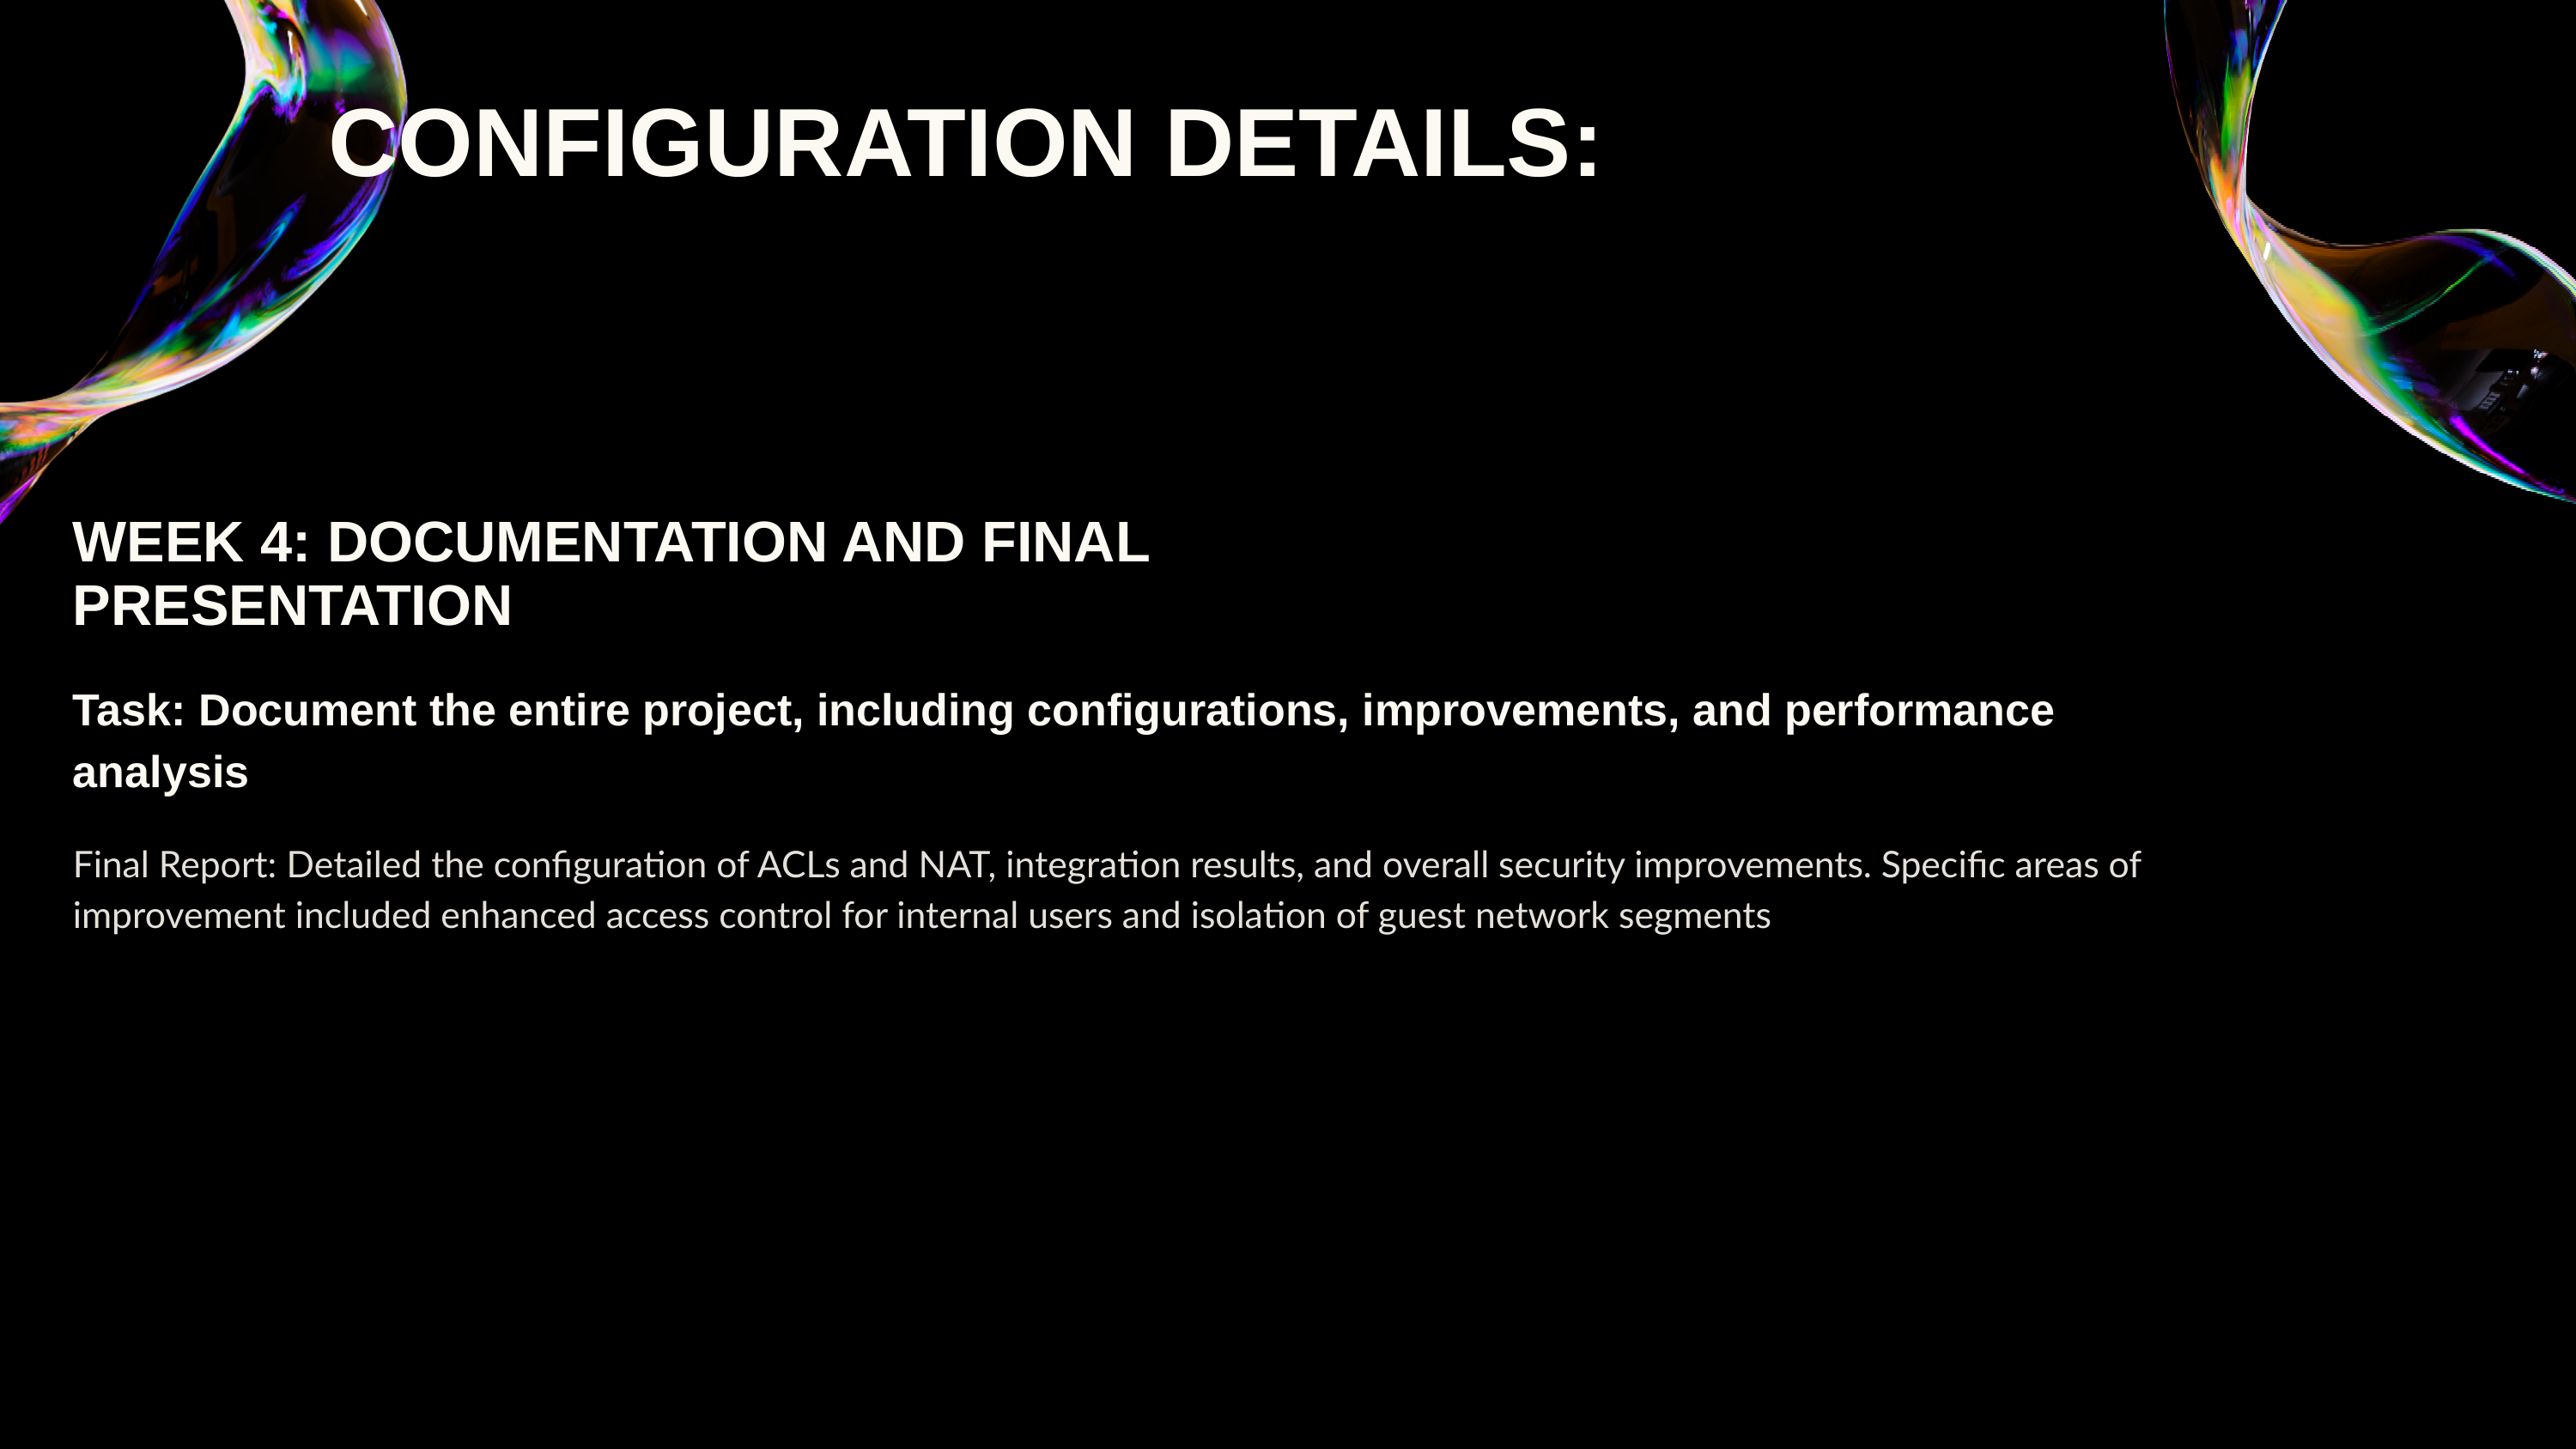

CONFIGURATION DETAILS:

WEEK 4: DOCUMENTATION AND FINAL PRESENTATION

Task: Document the entire project, including configurations, improvements, and performance analysis
Final Report: Detailed the configuration of ACLs and NAT, integration results, and overall security improvements. Specific areas of improvement included enhanced access control for internal users and isolation of guest network segments